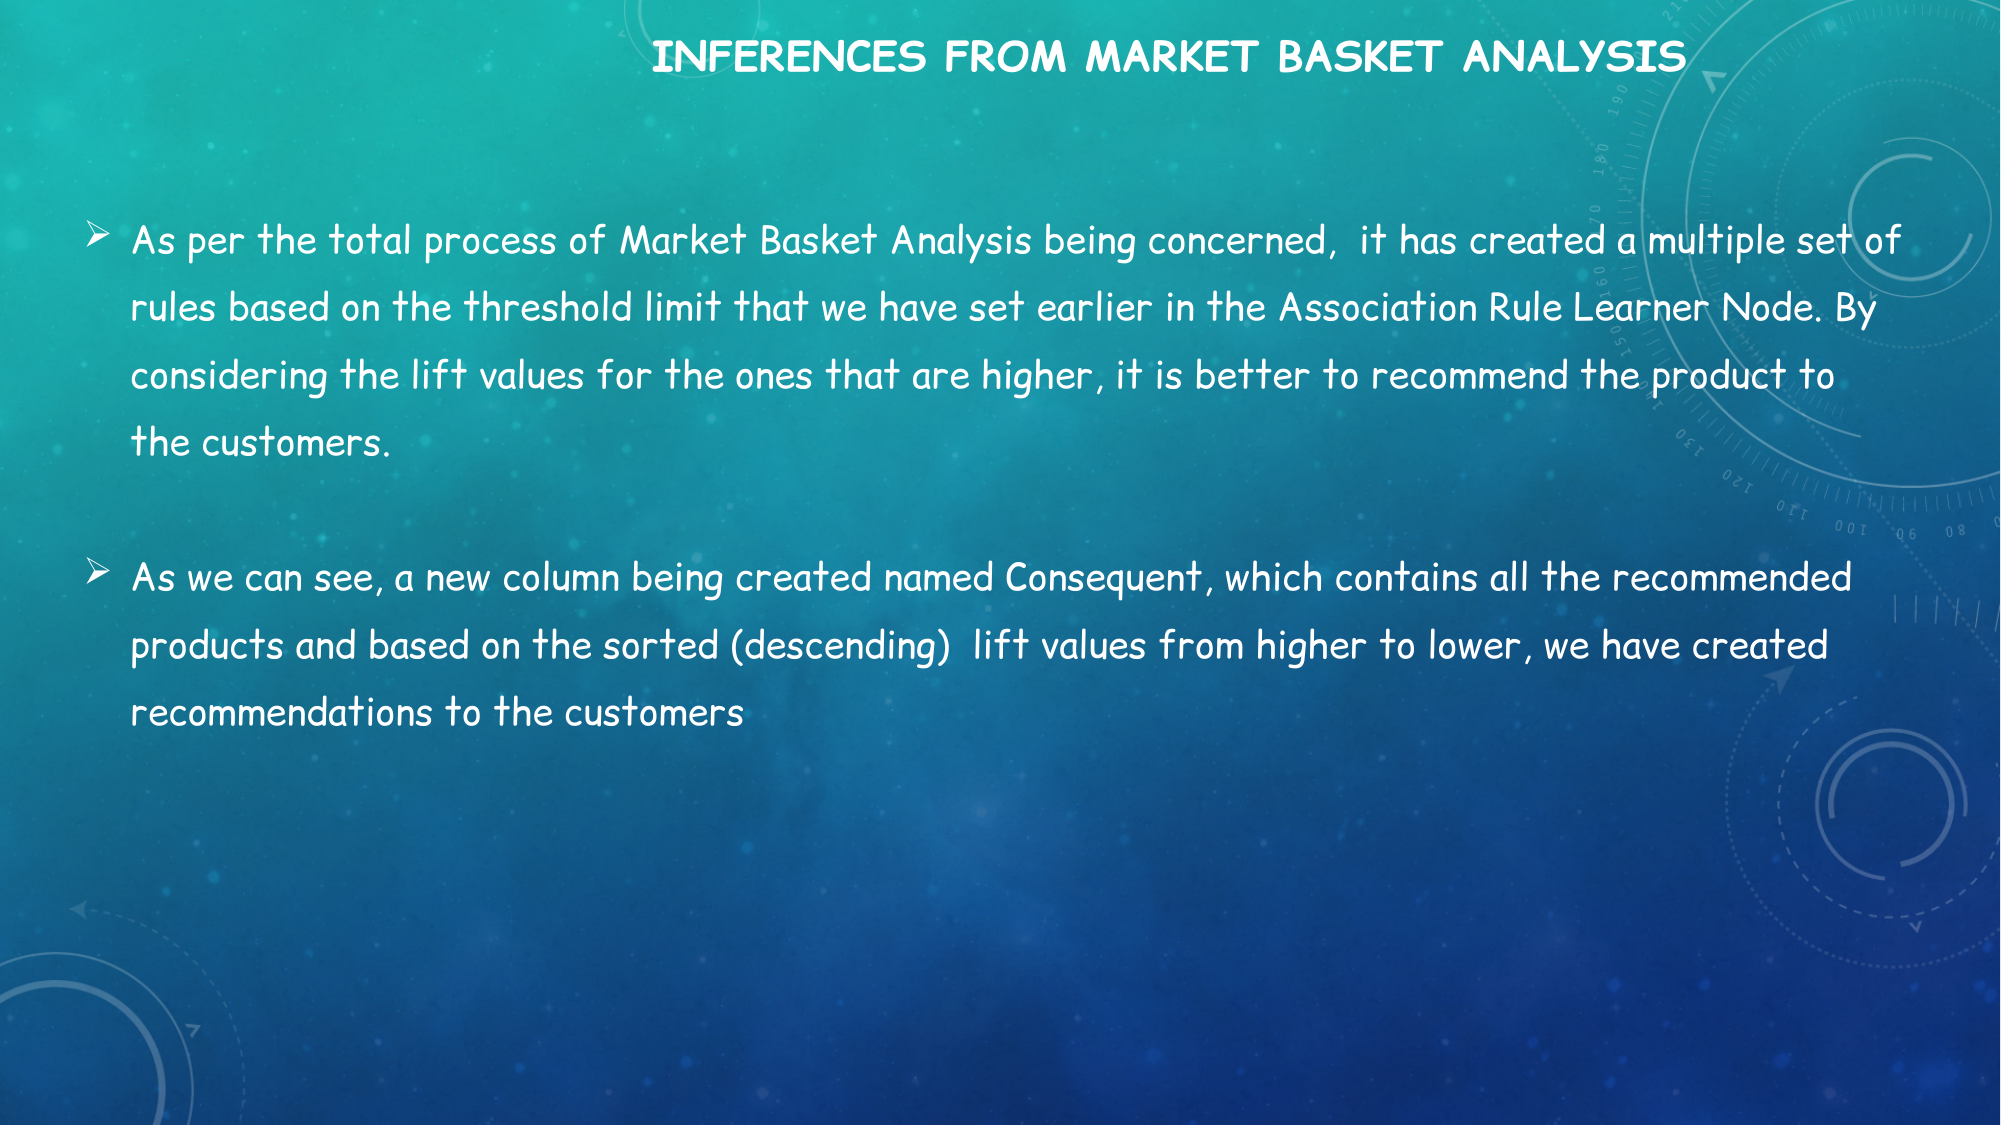

INFERENCES FROM MARKET BASKET ANALYSIS
As per the total process of Market Basket Analysis being concerned,  it has created a multiple set of rules based on the threshold limit that we have set earlier in the Association Rule Learner Node. By considering the lift values for the ones that are higher, it is better to recommend the product to the customers.

As we can see, a new column being created named Consequent, which contains all the recommended products and based on the sorted (descending)  lift values from higher to lower, we have created recommendations to the customers